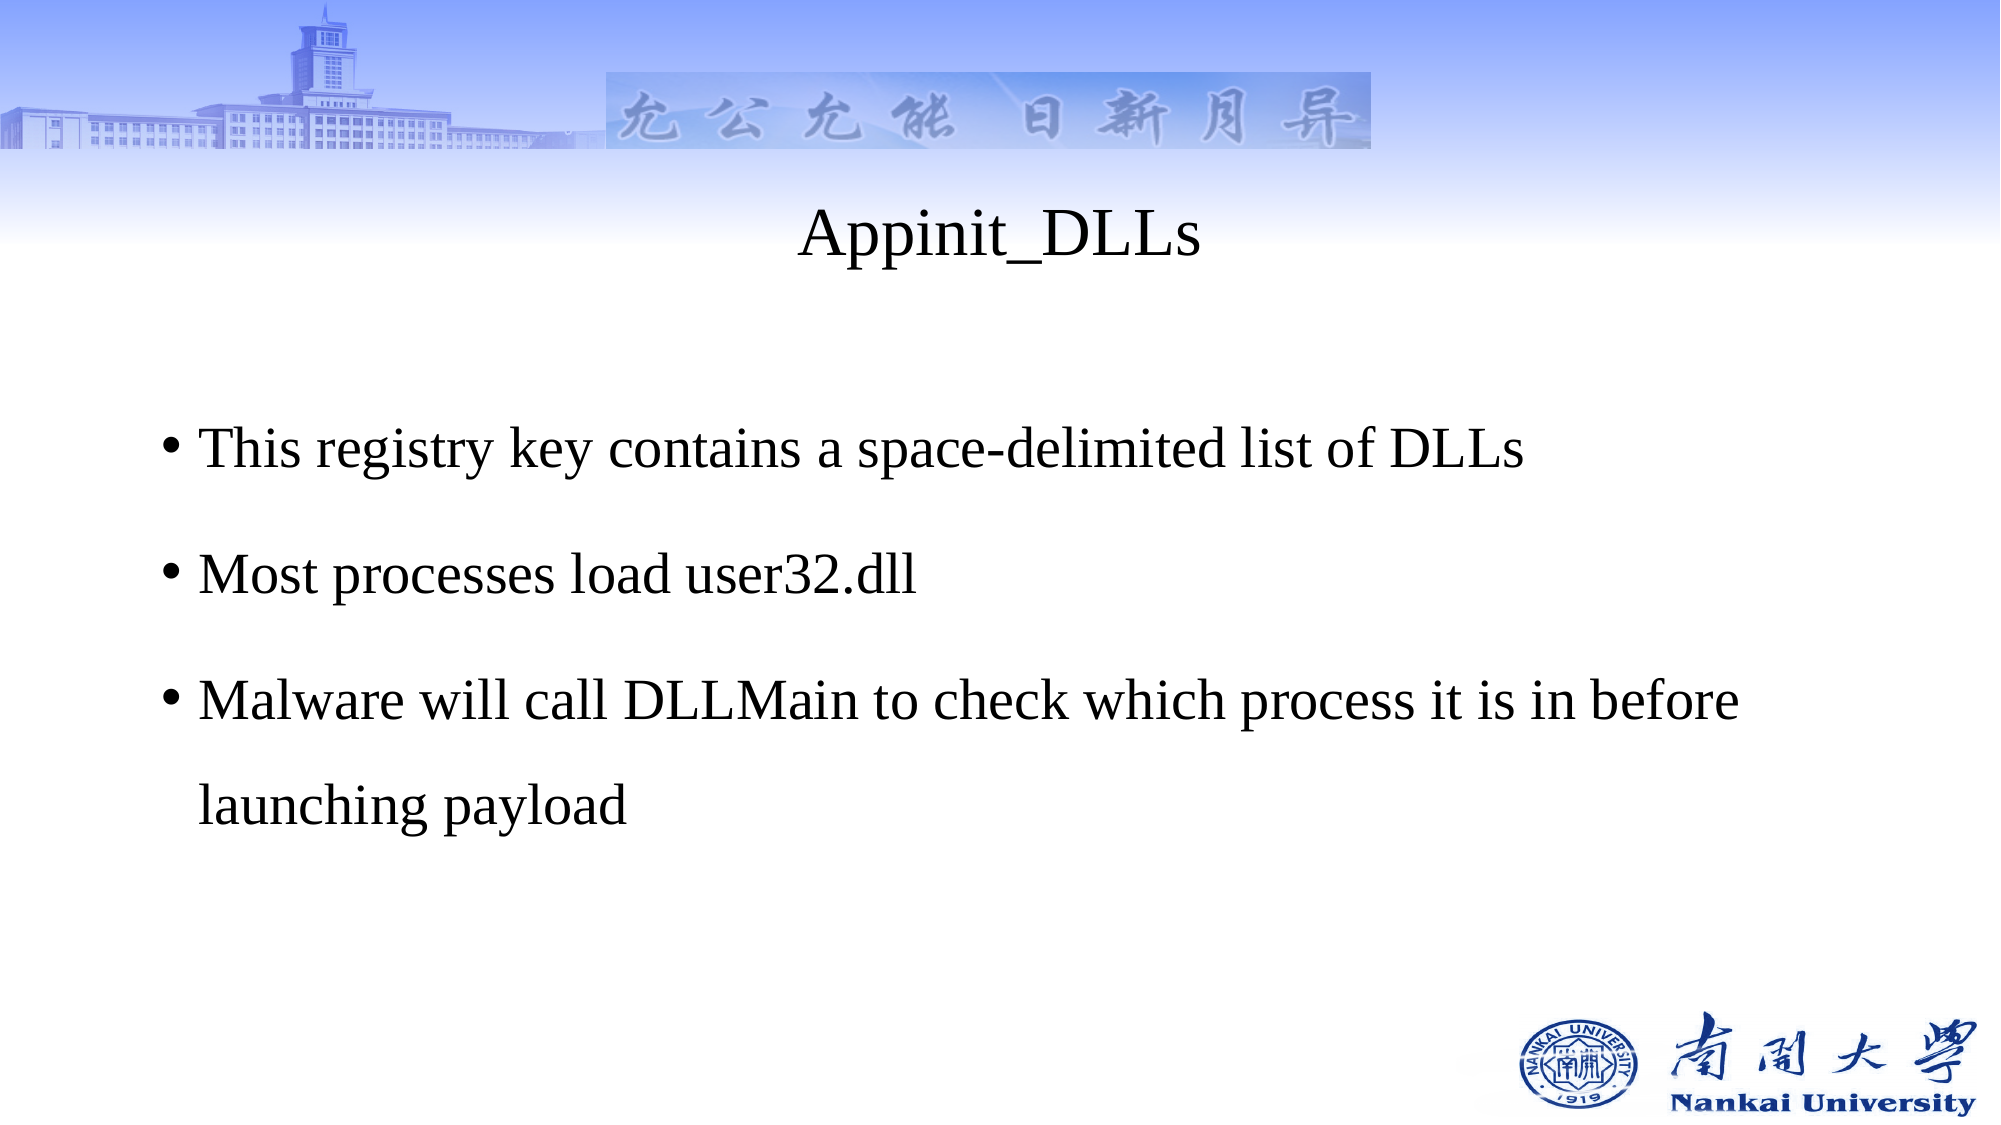

# Appinit_DLLs
This registry key contains a space-delimited list of DLLs
Most processes load user32.dll
Malware will call DLLMain to check which process it is in before launching payload